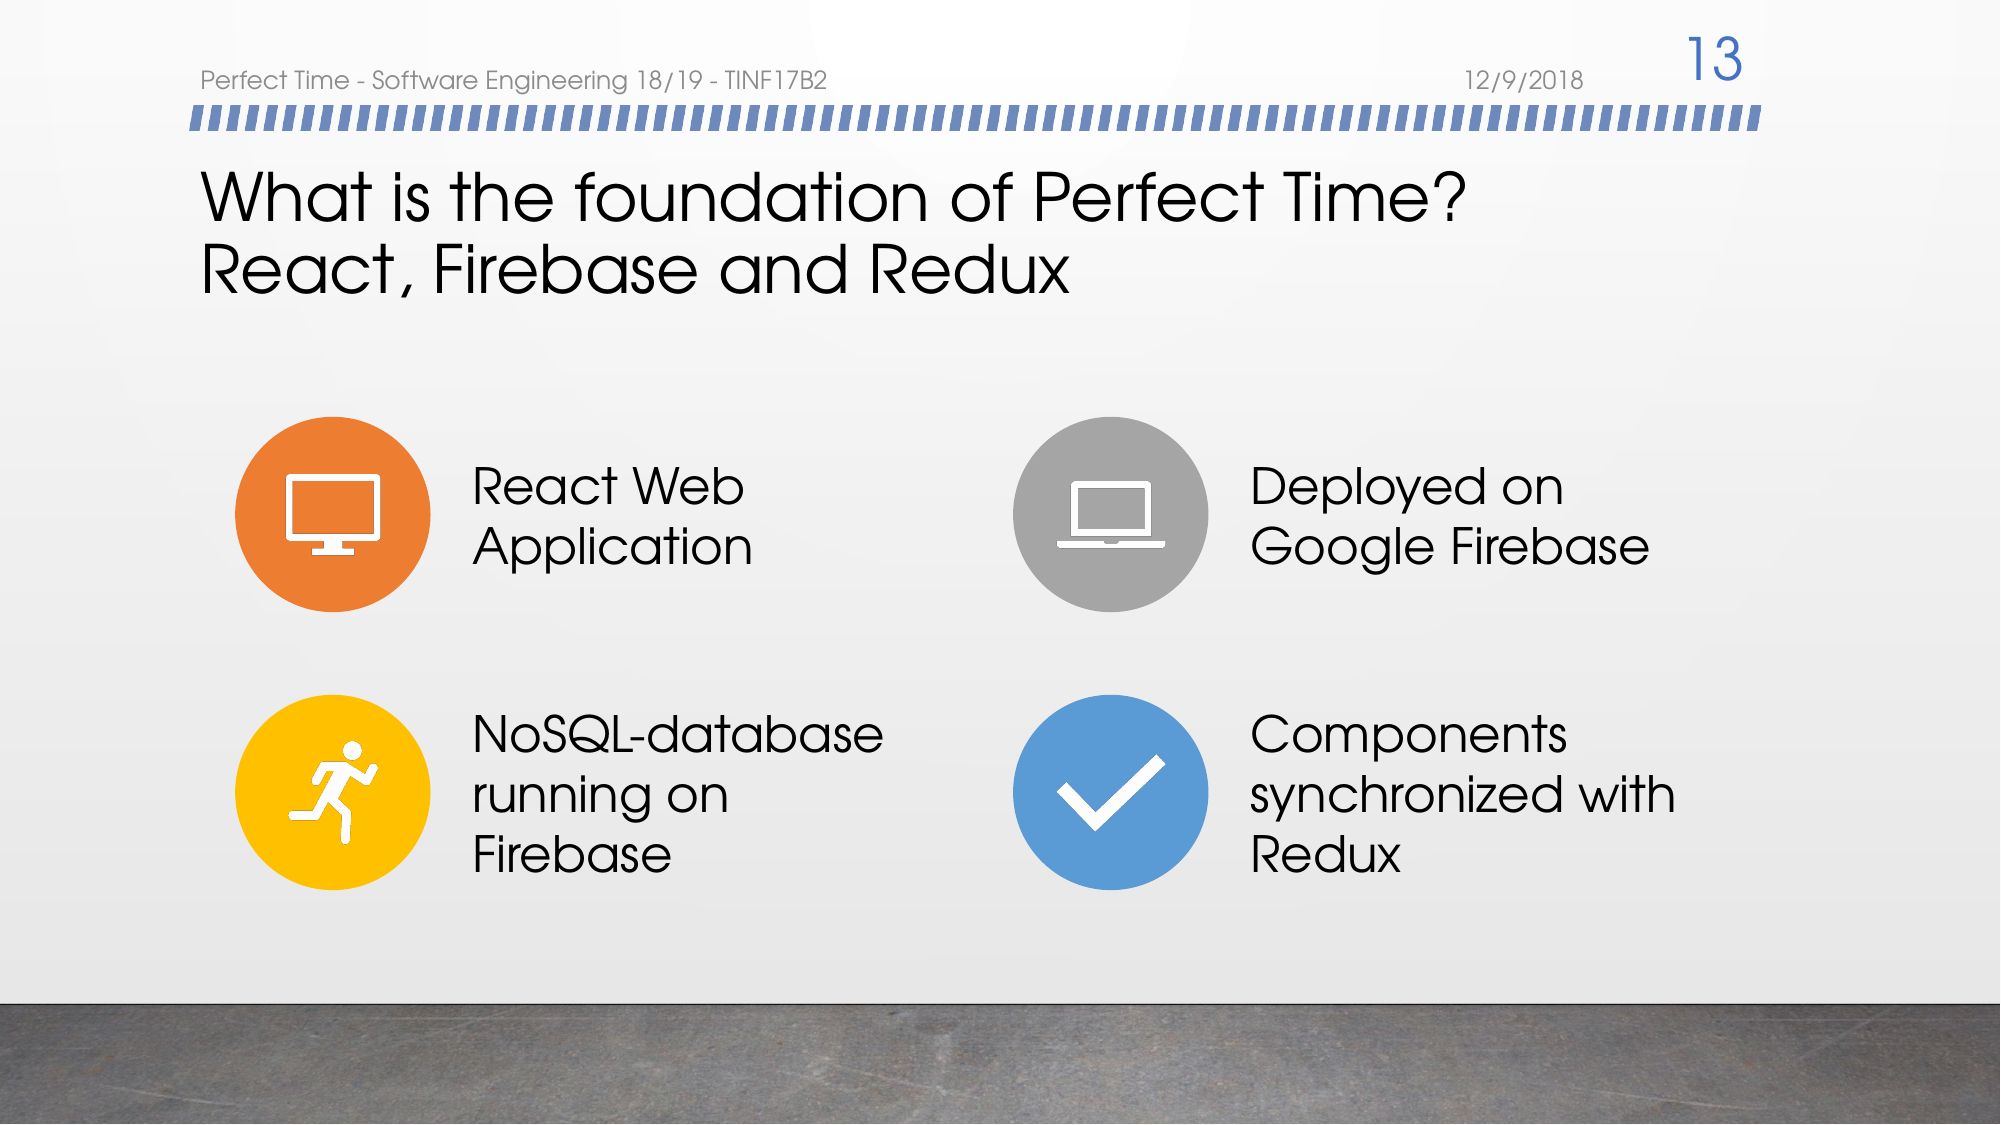

13
Perfect Time - Software Engineering 18/19 - TINF17B2
12/9/2018
# What is the foundation of Perfect Time? React, Firebase and Redux
React Web Application
Deployed on Google Firebase
NoSQL-database running on Firebase
Components synchronized with Redux